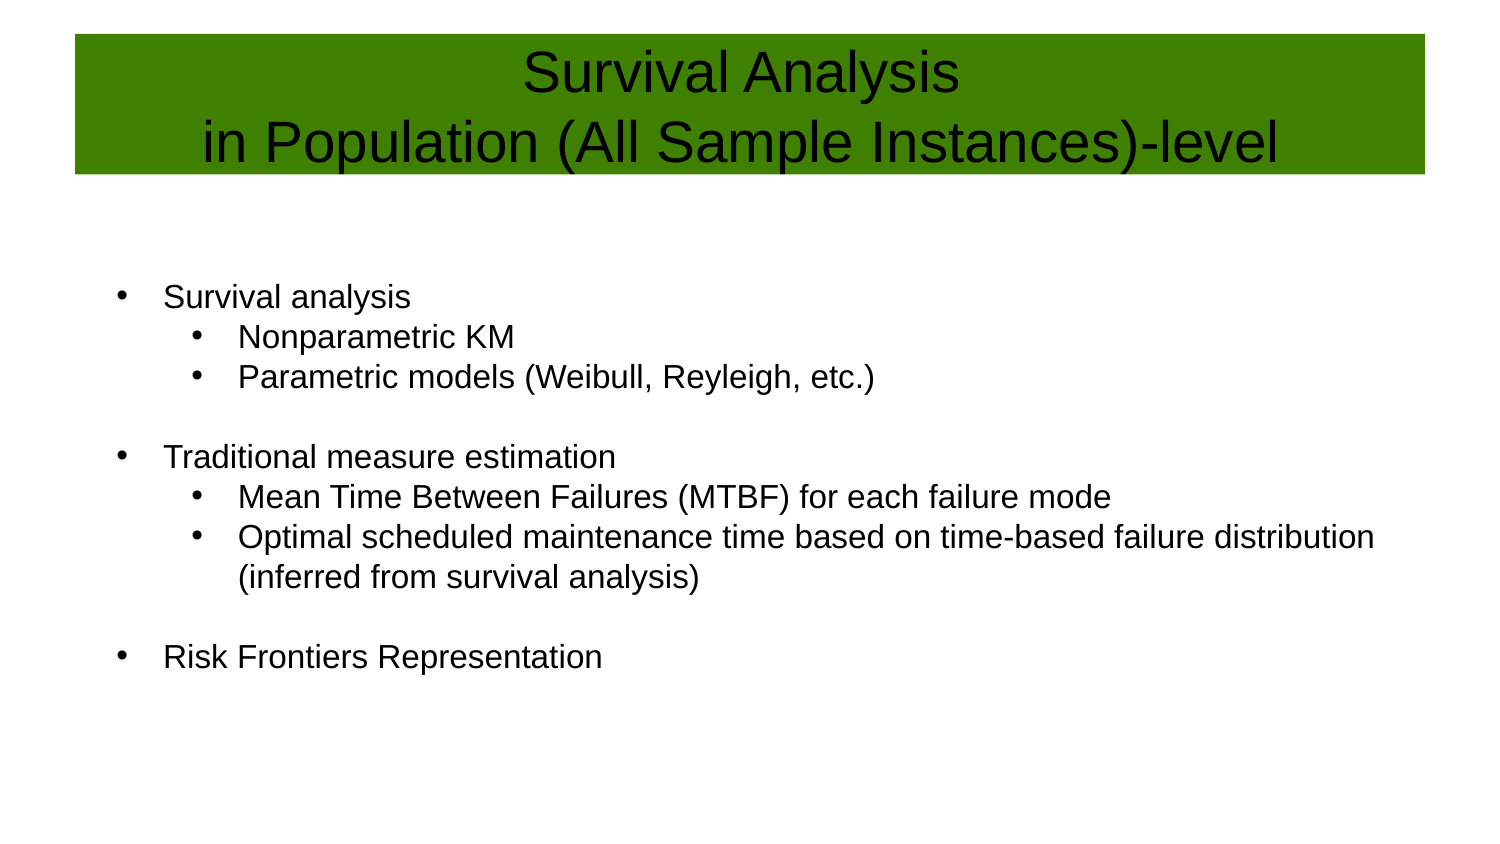

# Survival Analysis in Population (All Sample Instances)-level

Survival analysis
Nonparametric KM
Parametric models (Weibull, Reyleigh, etc.)

Traditional measure estimation
Mean Time Between Failures (MTBF) for each failure mode
Optimal scheduled maintenance time based on time-based failure distribution (inferred from survival analysis)

Risk Frontiers Representation